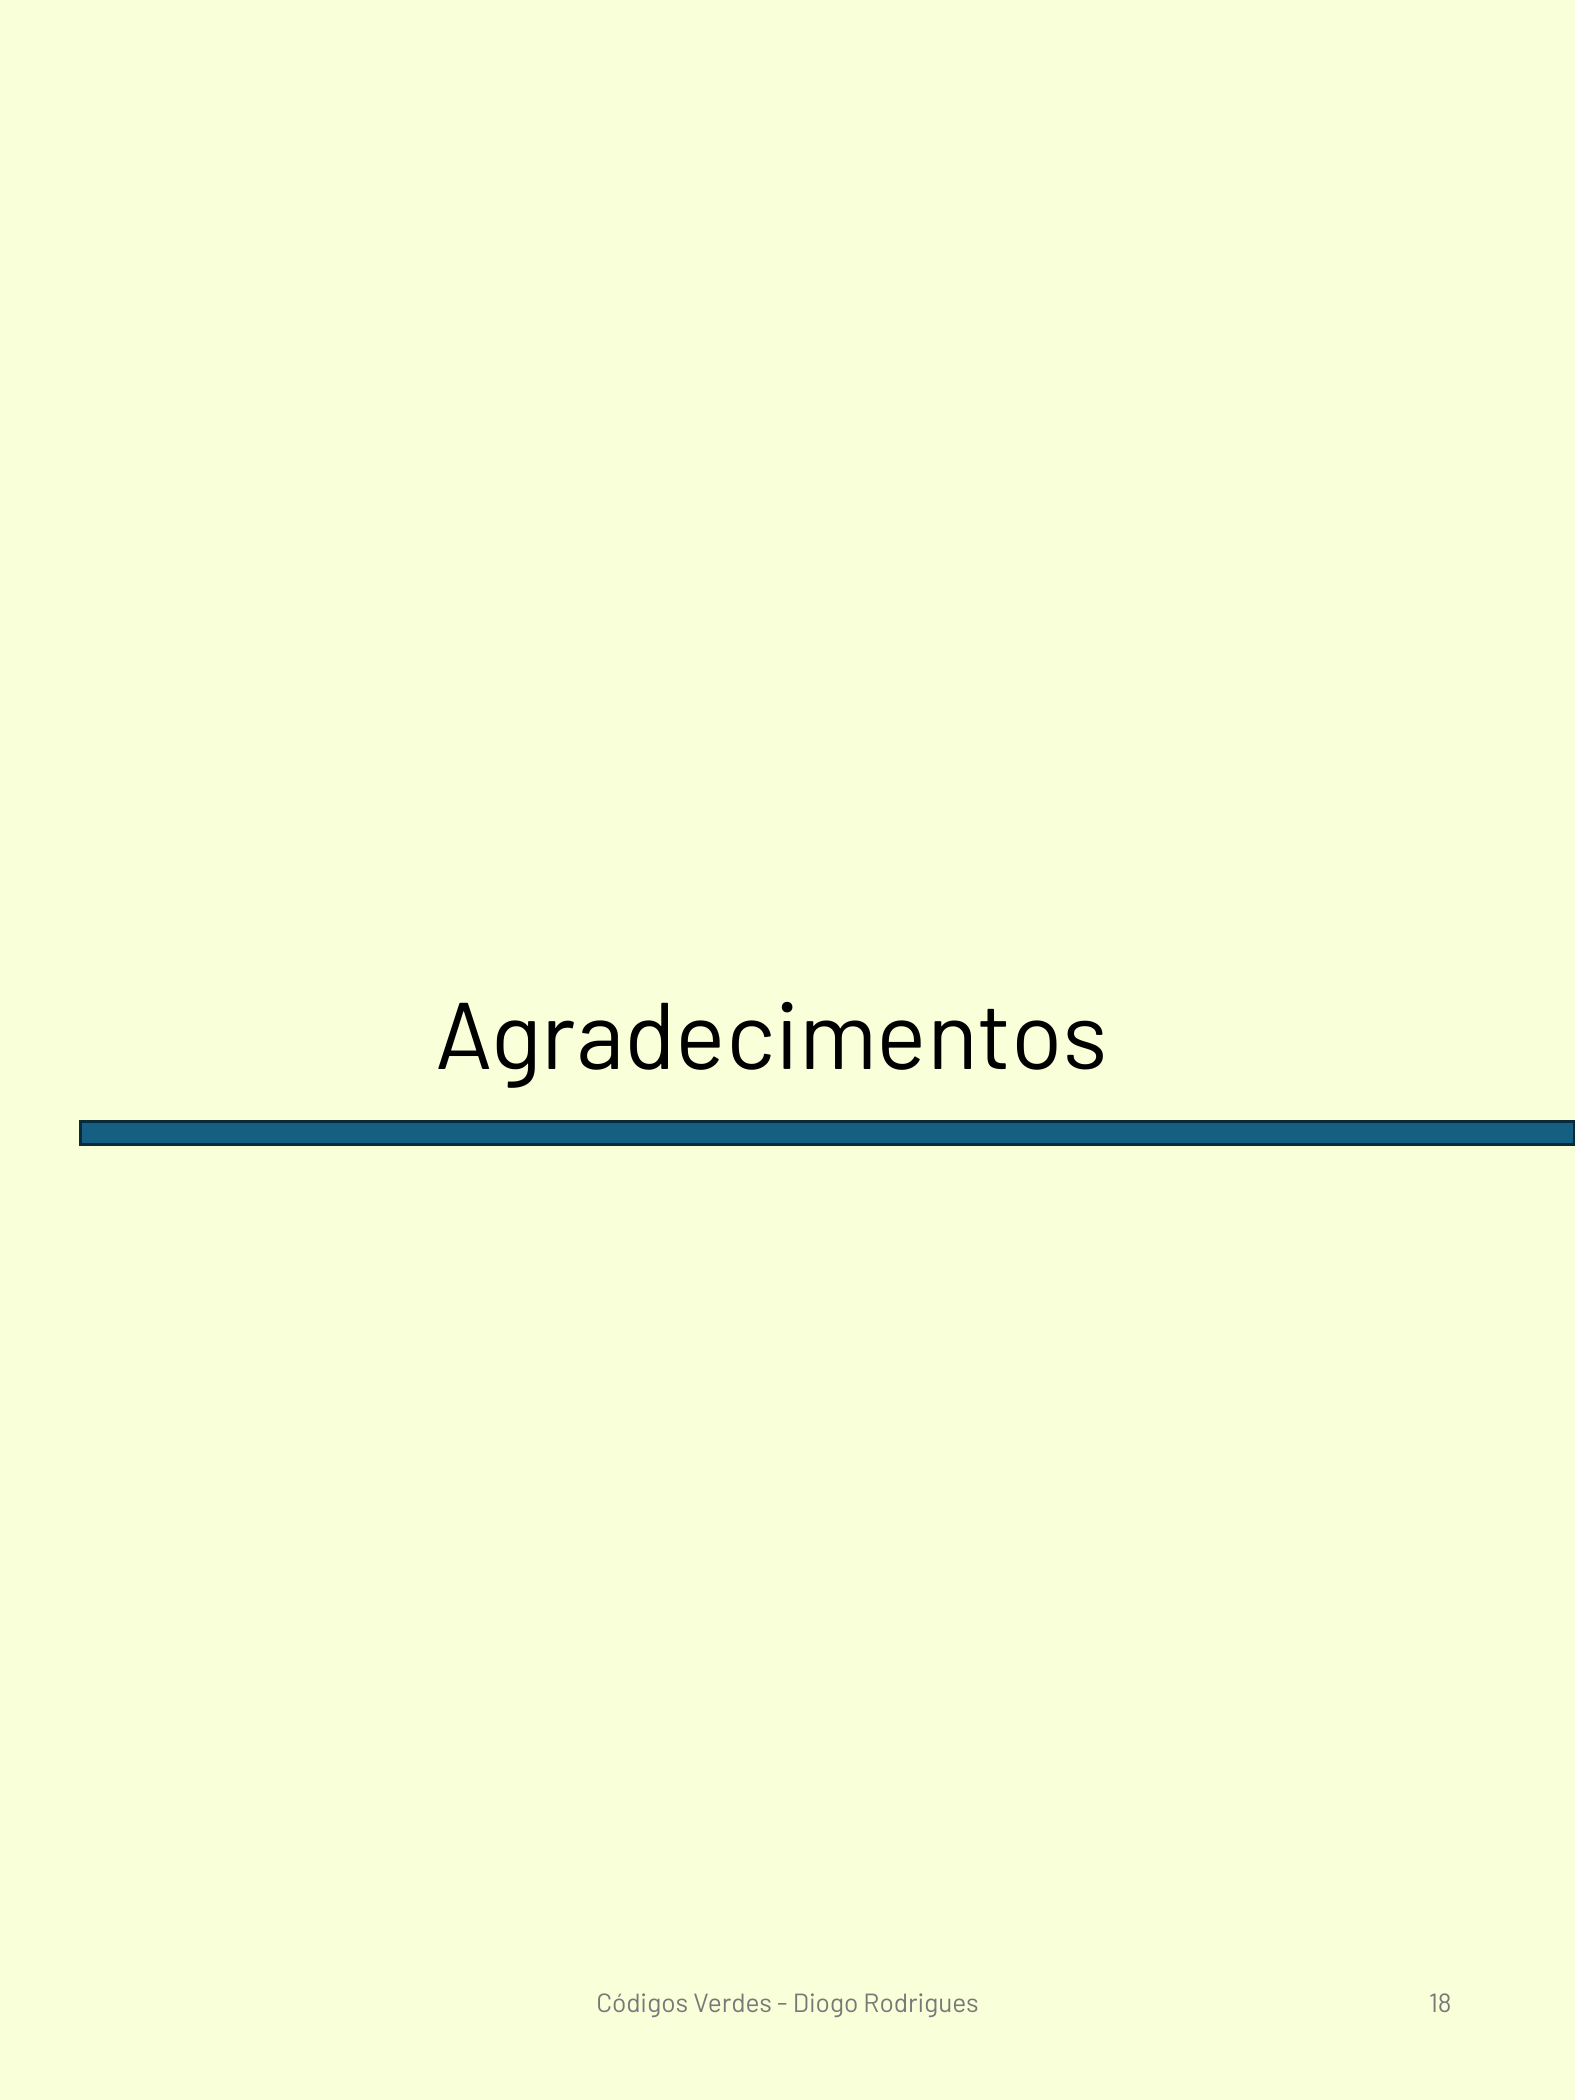

# Agradecimentos

Códigos Verdes - Diogo Rodrigues
18